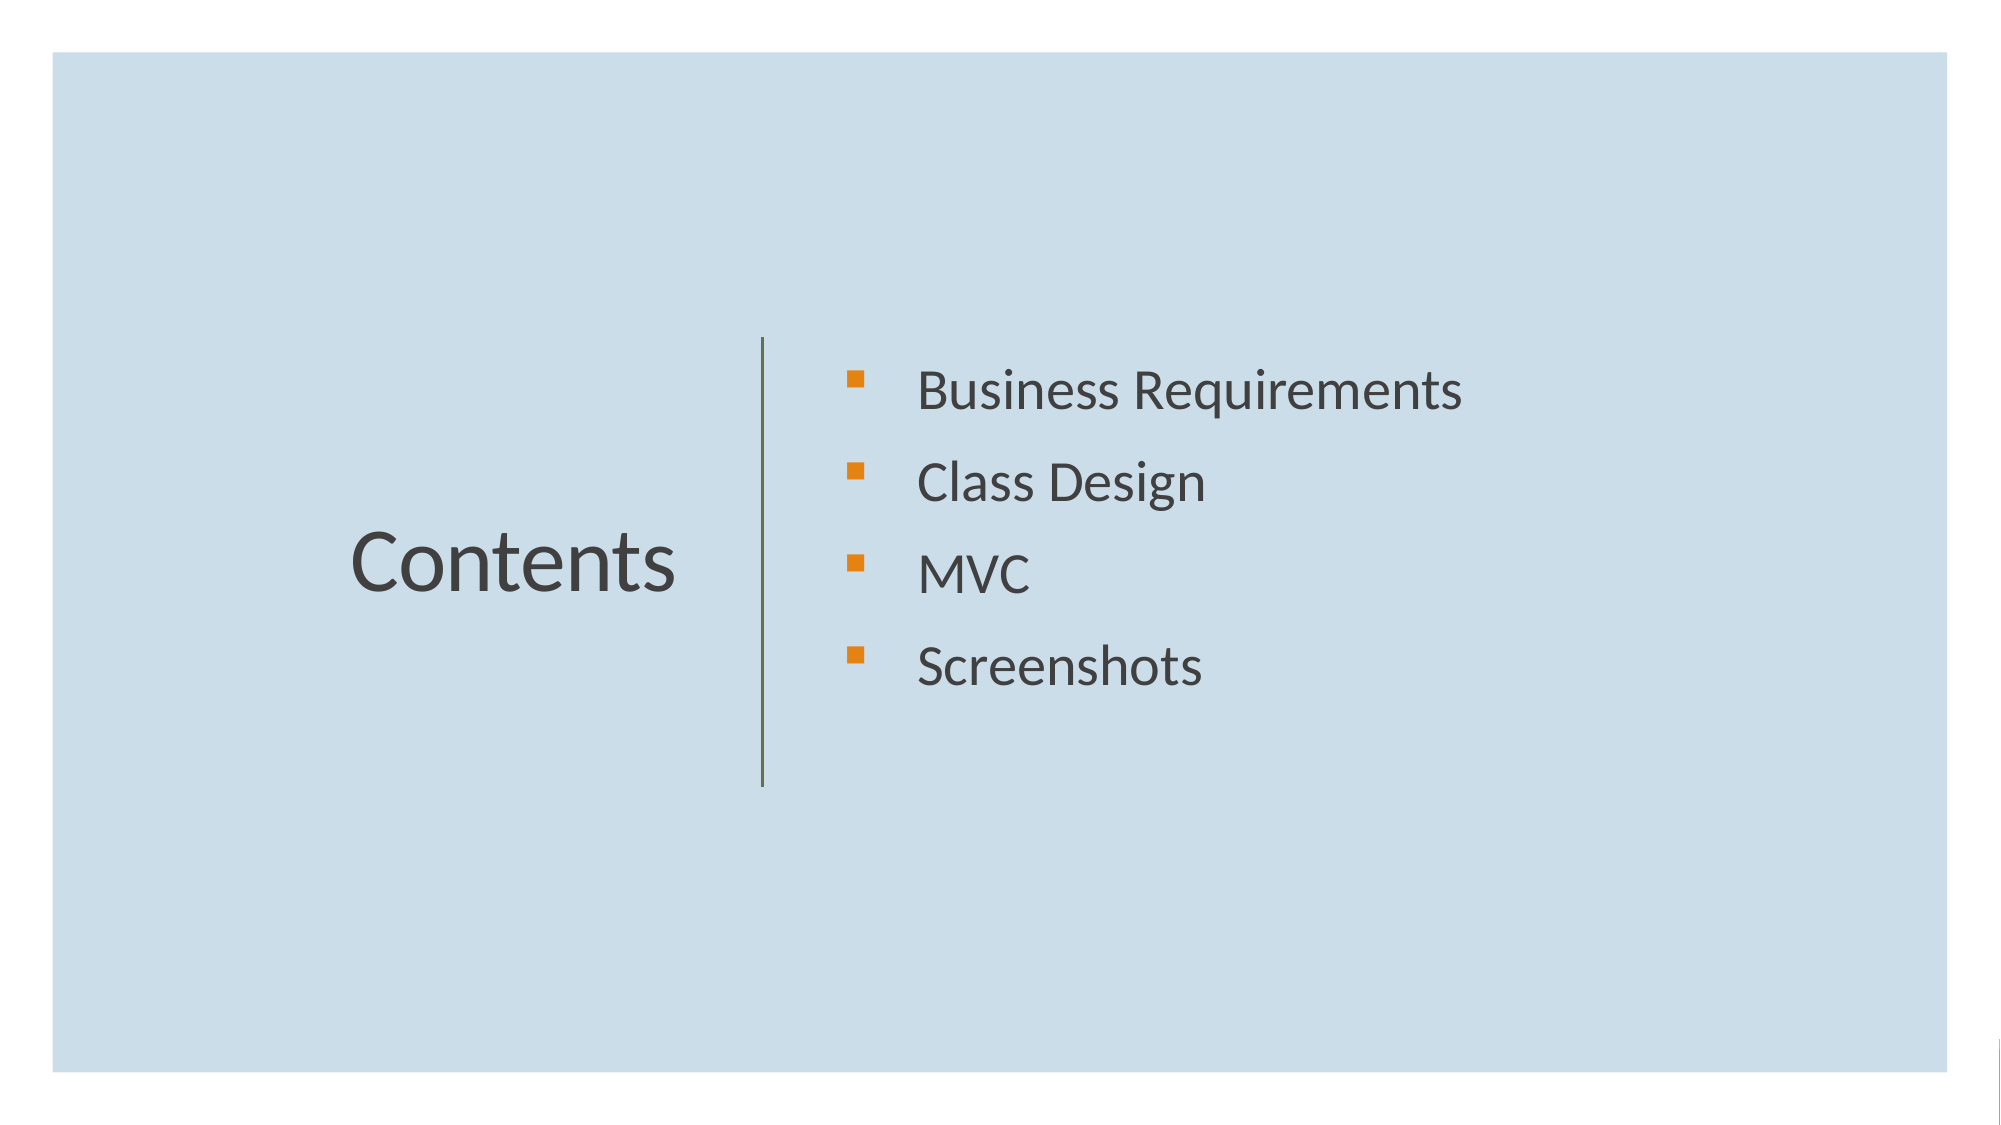

Business Requirements
Class Design
MVC
Screenshots

# Contents